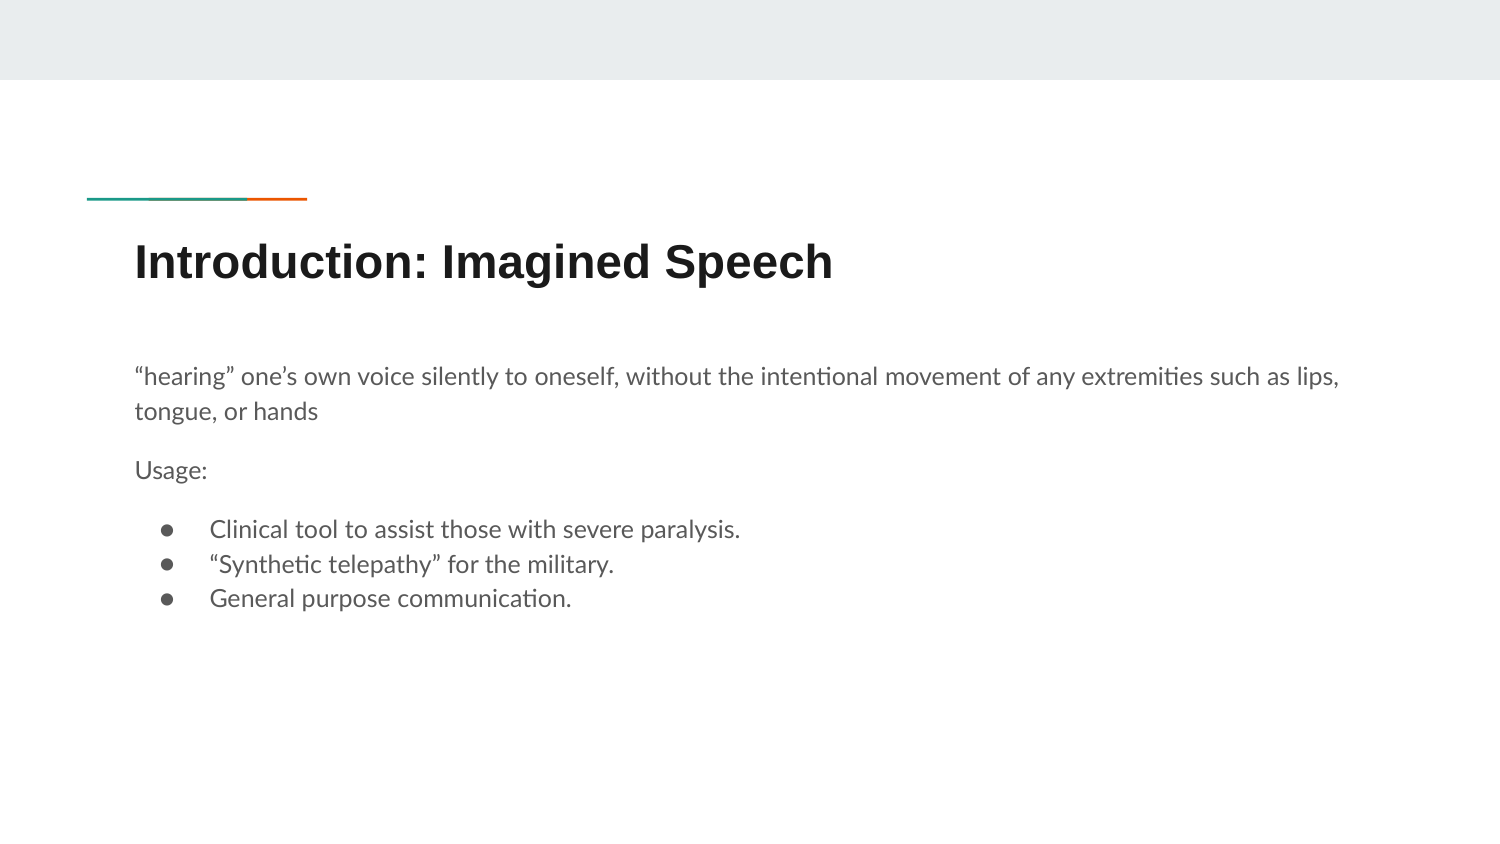

# Introduction: Imagined Speech

“hearing” one’s own voice silently to oneself, without the intentional movement of any extremities such as lips, tongue, or hands
Usage:
Clinical tool to assist those with severe paralysis.
“Synthetic telepathy” for the military.
General purpose communication.